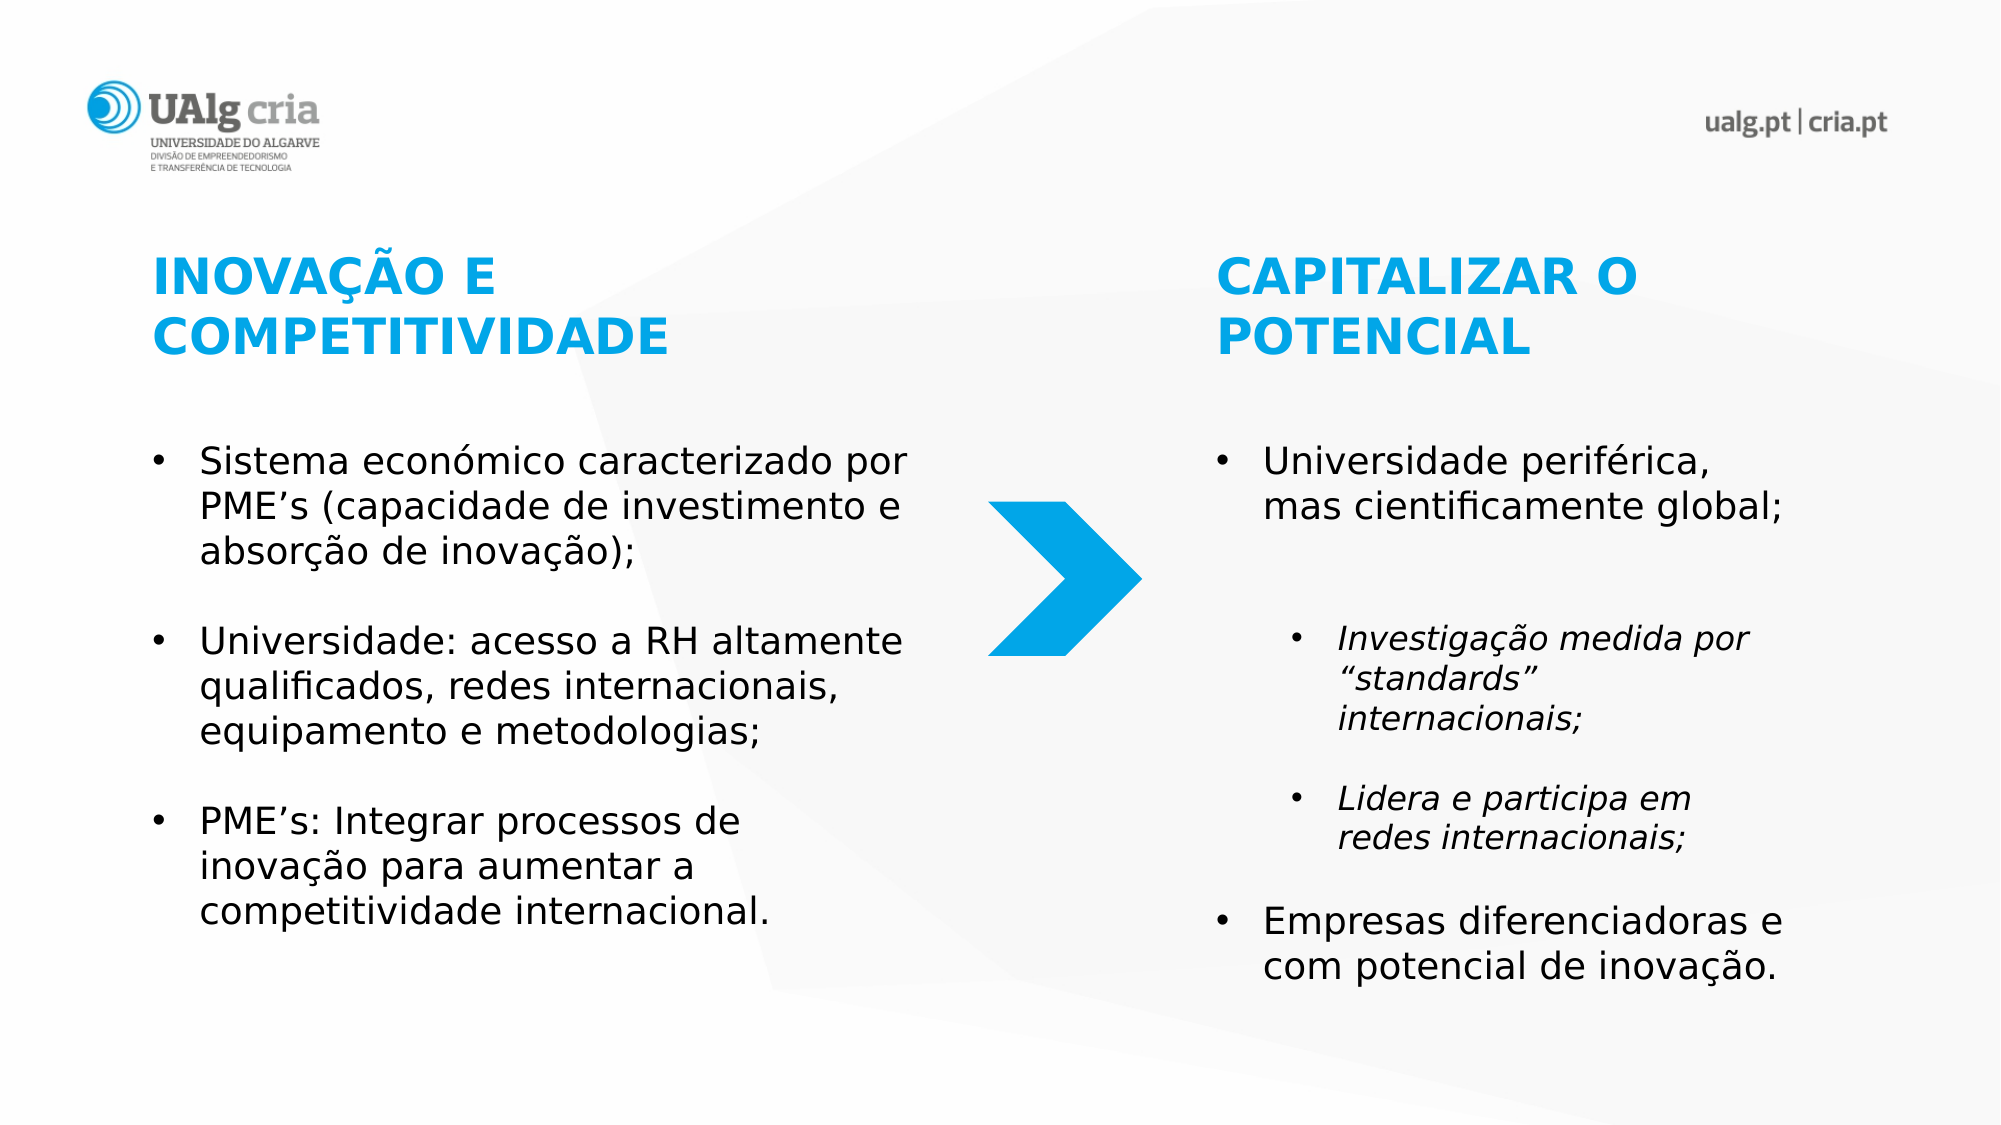

Inovação e competitividade

Sistema económico caracterizado por PME’s (capacidade de investimento e absorção de inovação);

Universidade: acesso a RH altamente qualificados, redes internacionais, equipamento e metodologias;

PME’s: Integrar processos de inovação para aumentar a competitividade internacional.

CAPITALIZAR O POTENCIAL

Universidade periférica, mas cientificamente global;

Investigação medida por “standards” internacionais;

Lidera e participa em redes internacionais;

Empresas diferenciadoras e com potencial de inovação.